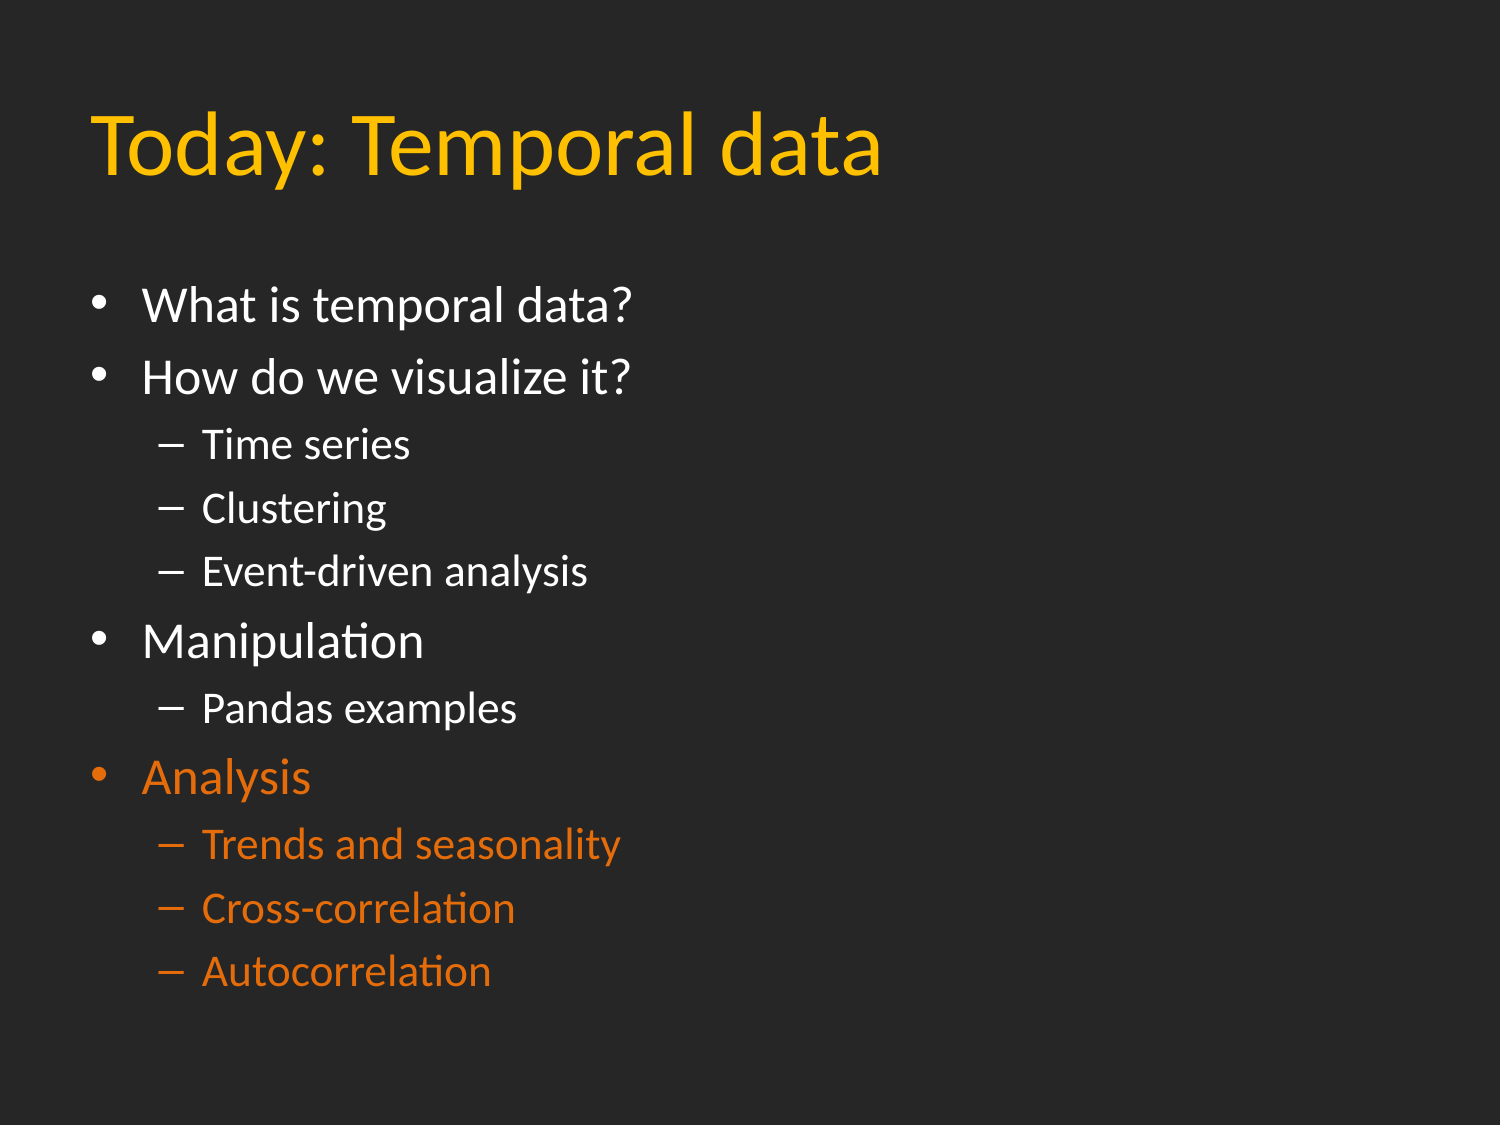

# Today: Temporal data
What is temporal data?
How do we visualize it?
Time series
Clustering
Event-driven analysis
Manipulation
Pandas examples
Analysis
Trends and seasonality
Cross-correlation
Autocorrelation